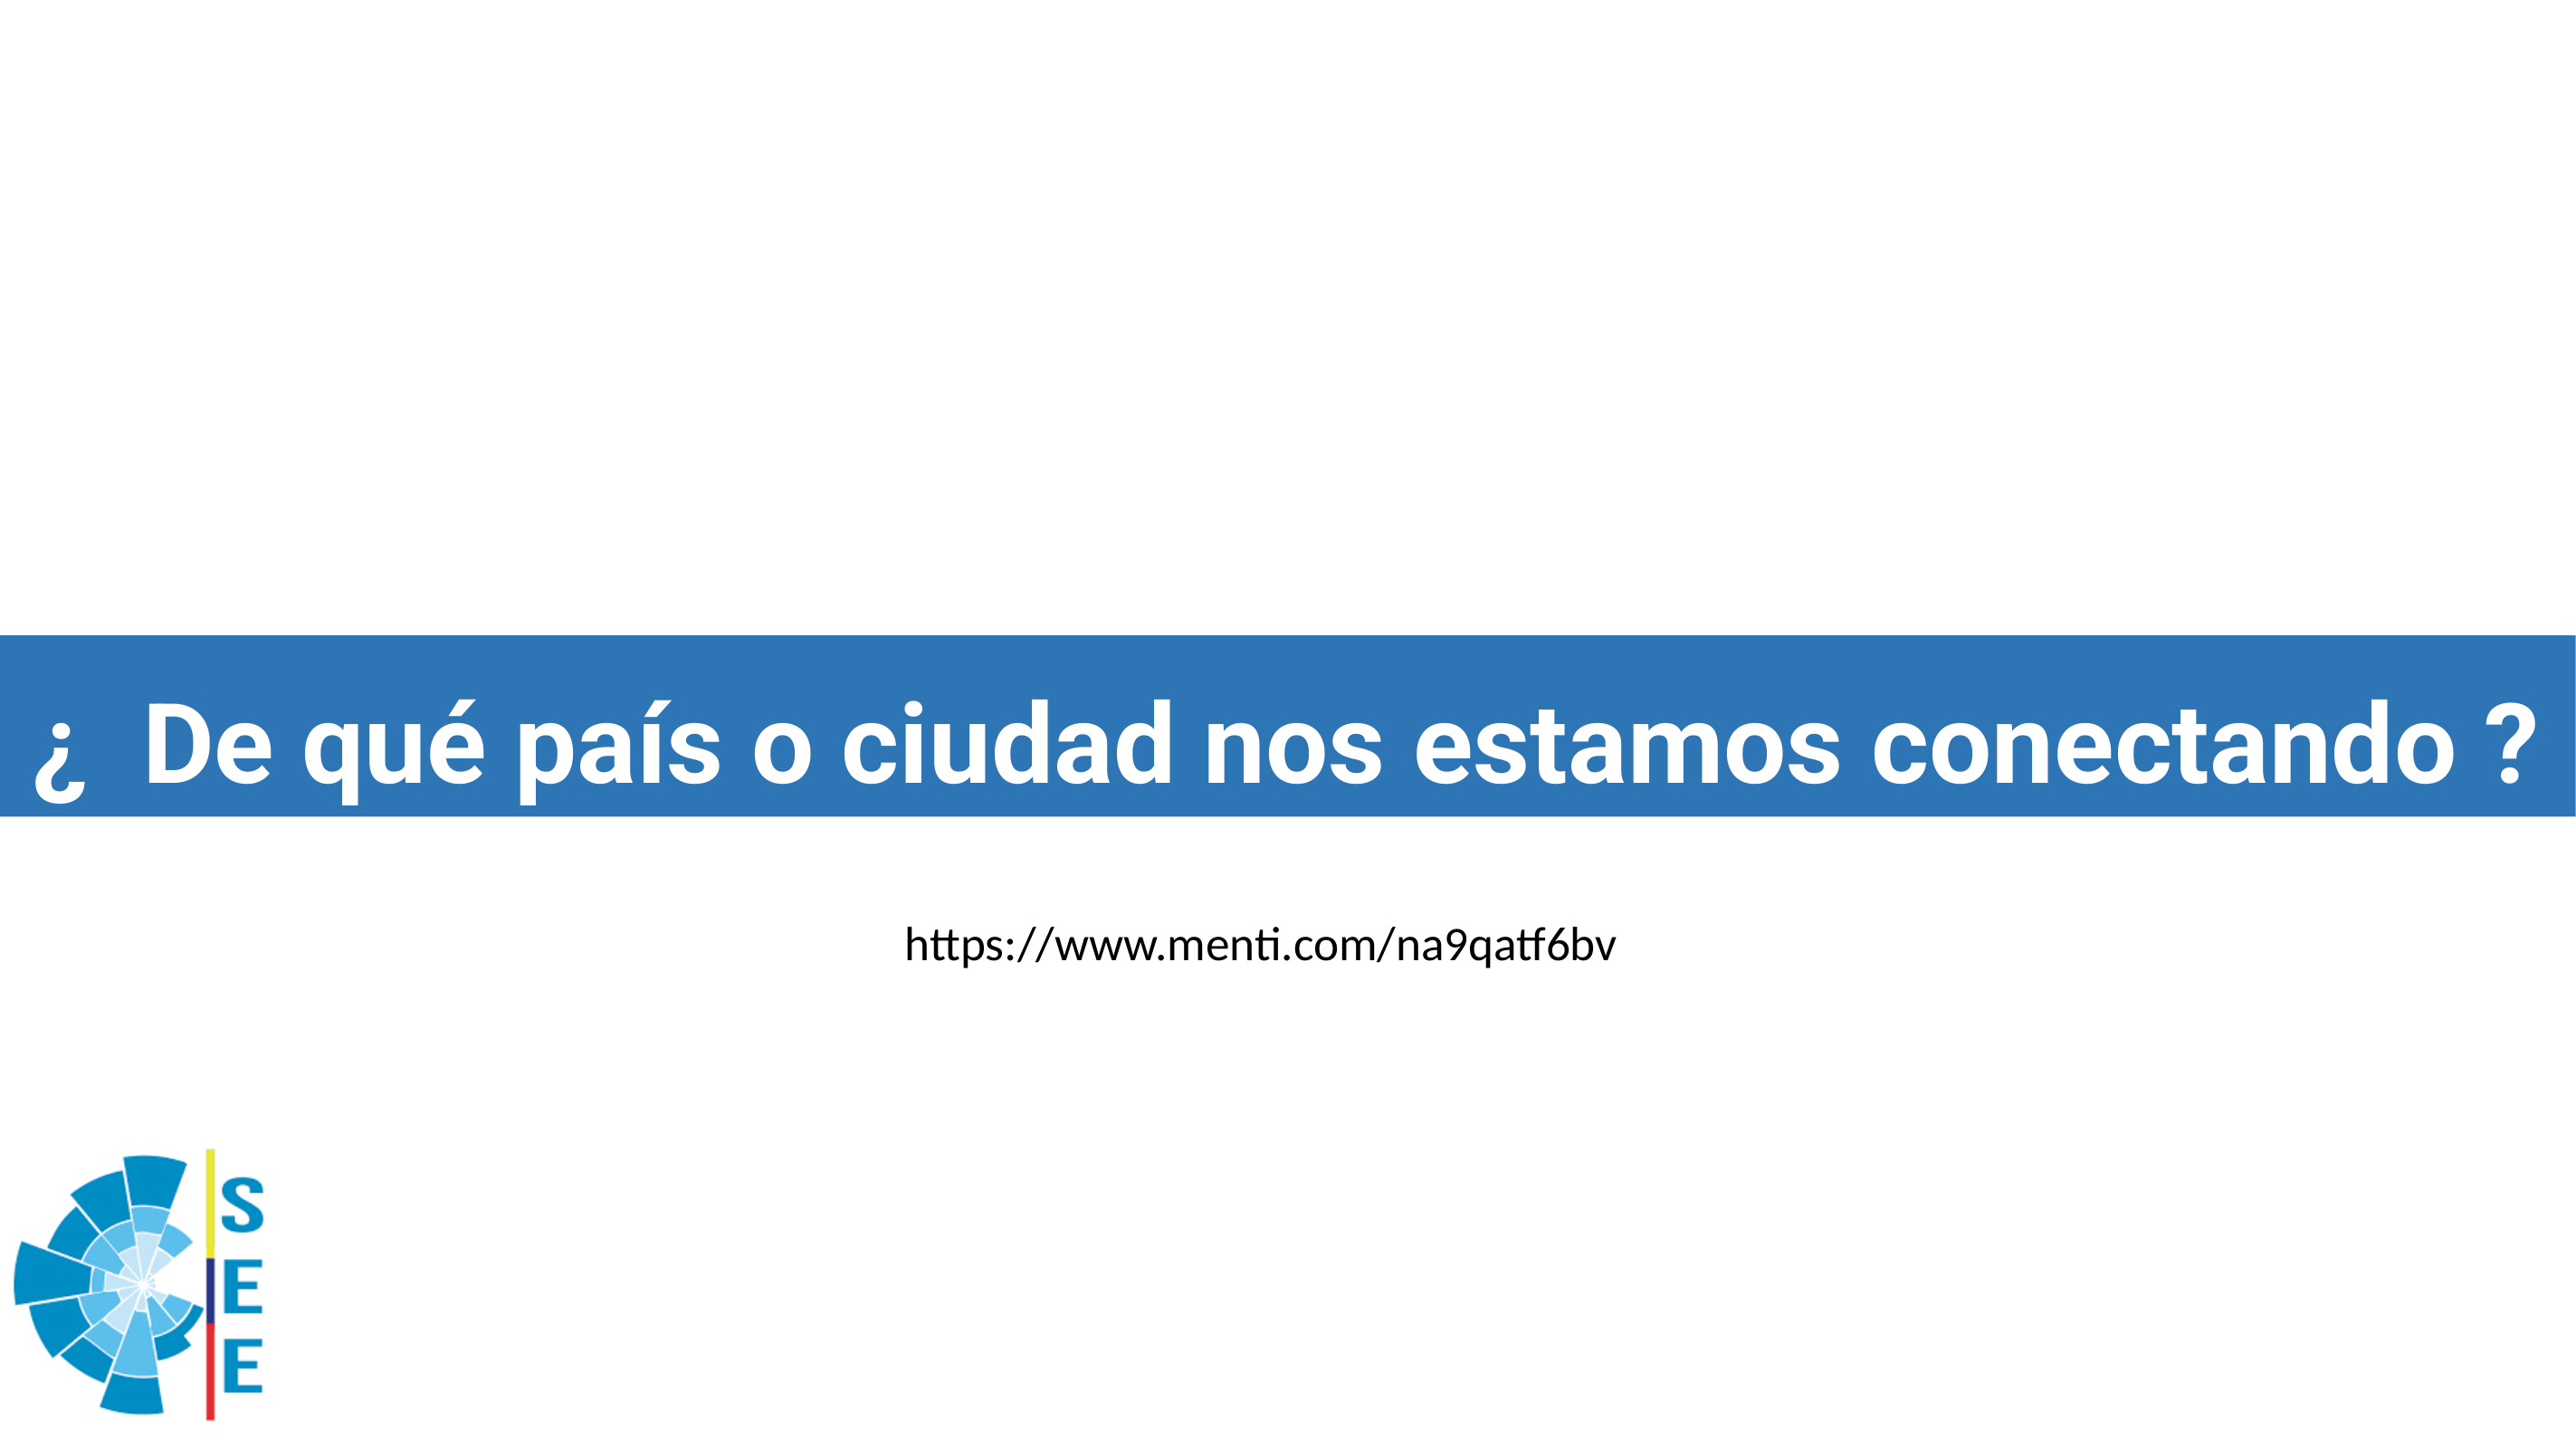

¿  De qué país o ciudad nos estamos conectando ?
https://www.menti.com/na9qatf6bv